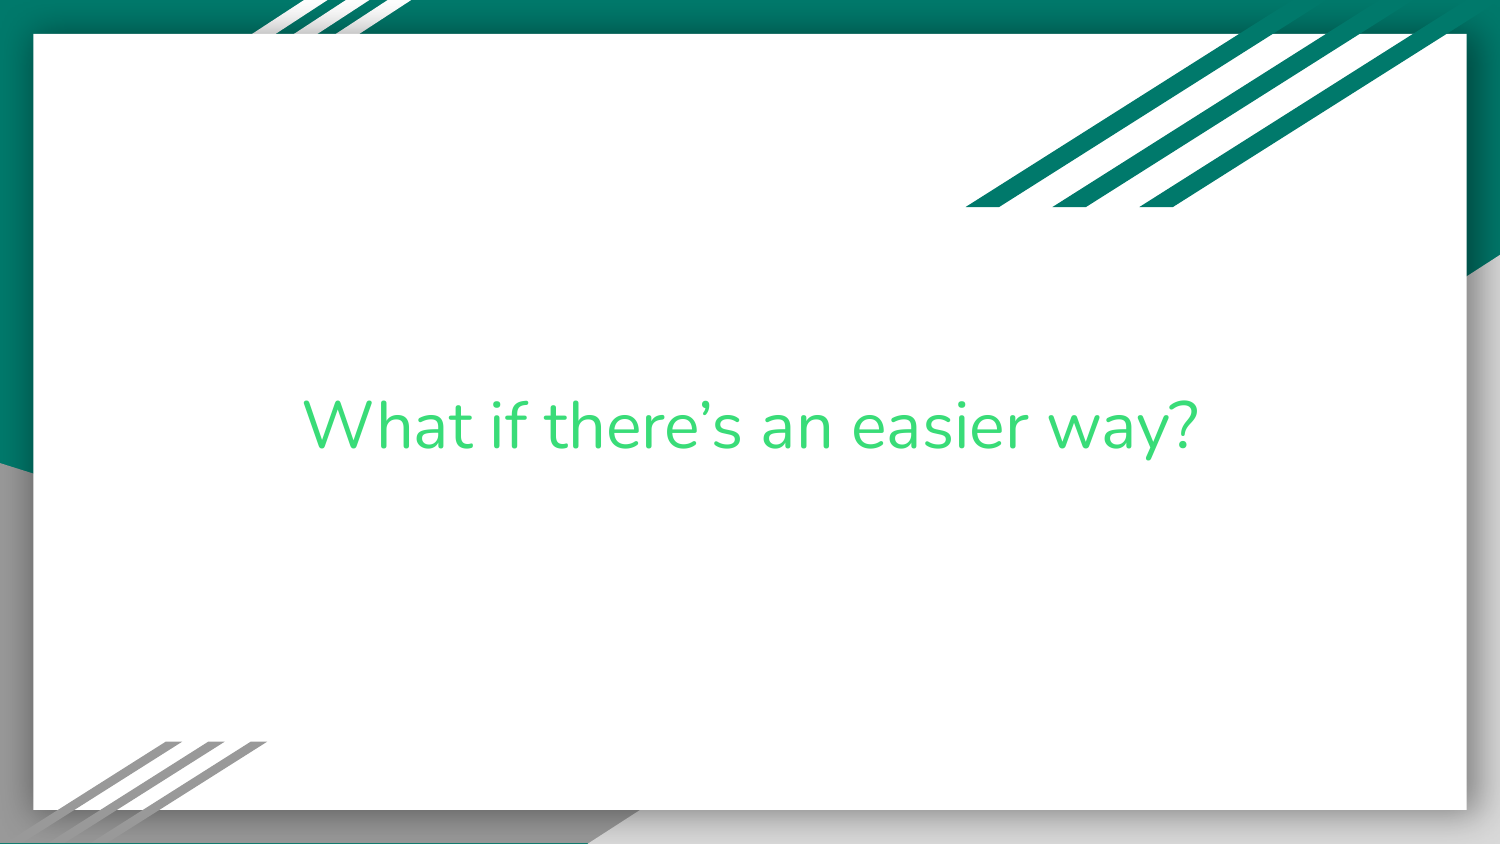

# What if there’s an easier way?